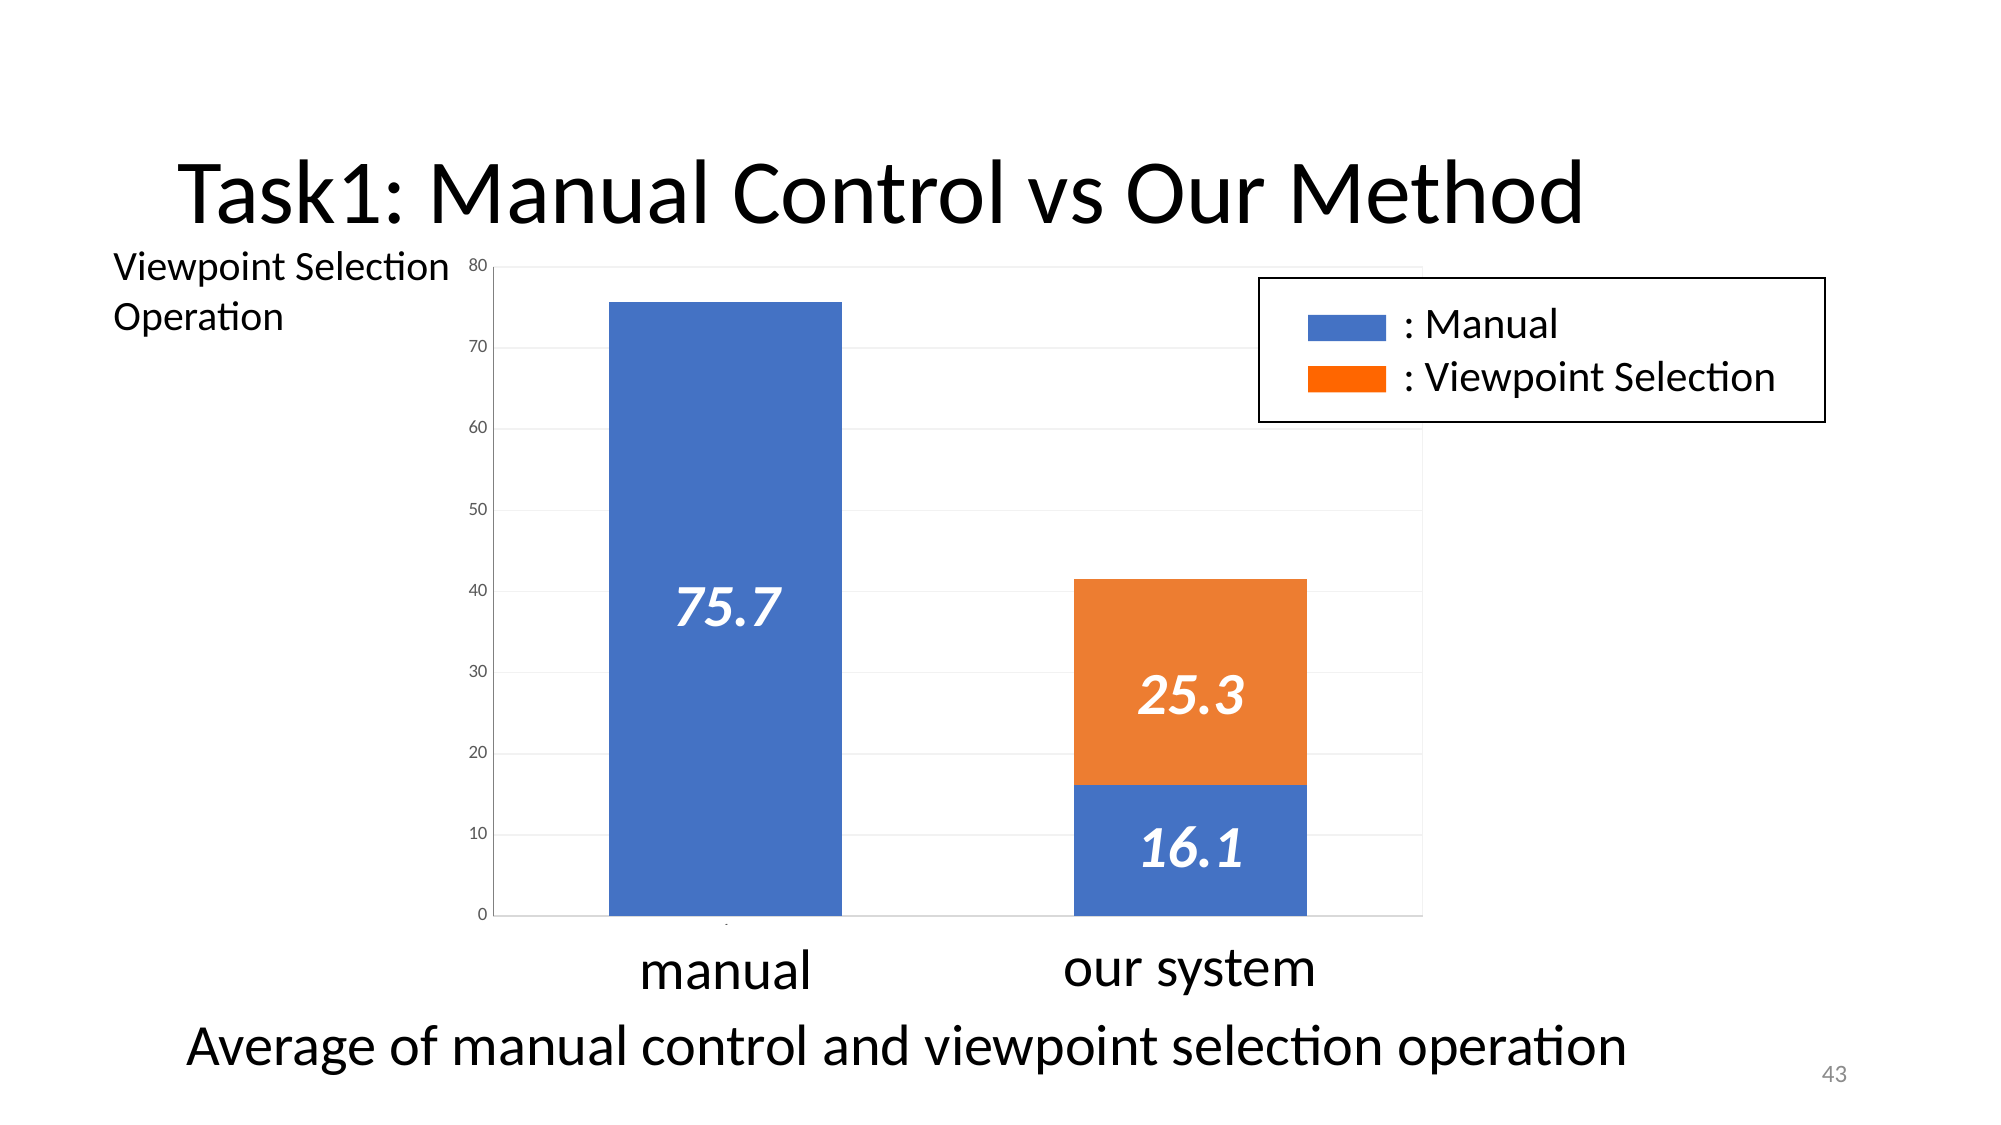

Task1: Manual Control vs Our Method
Viewpoint Selection Operation

### Chart

| Category |  |  |
|---|---|---|
75.7
25.3
16.1
our system
manual

: Manual
: Viewpoint Selection

Average of manual control and viewpoint selection operation
43